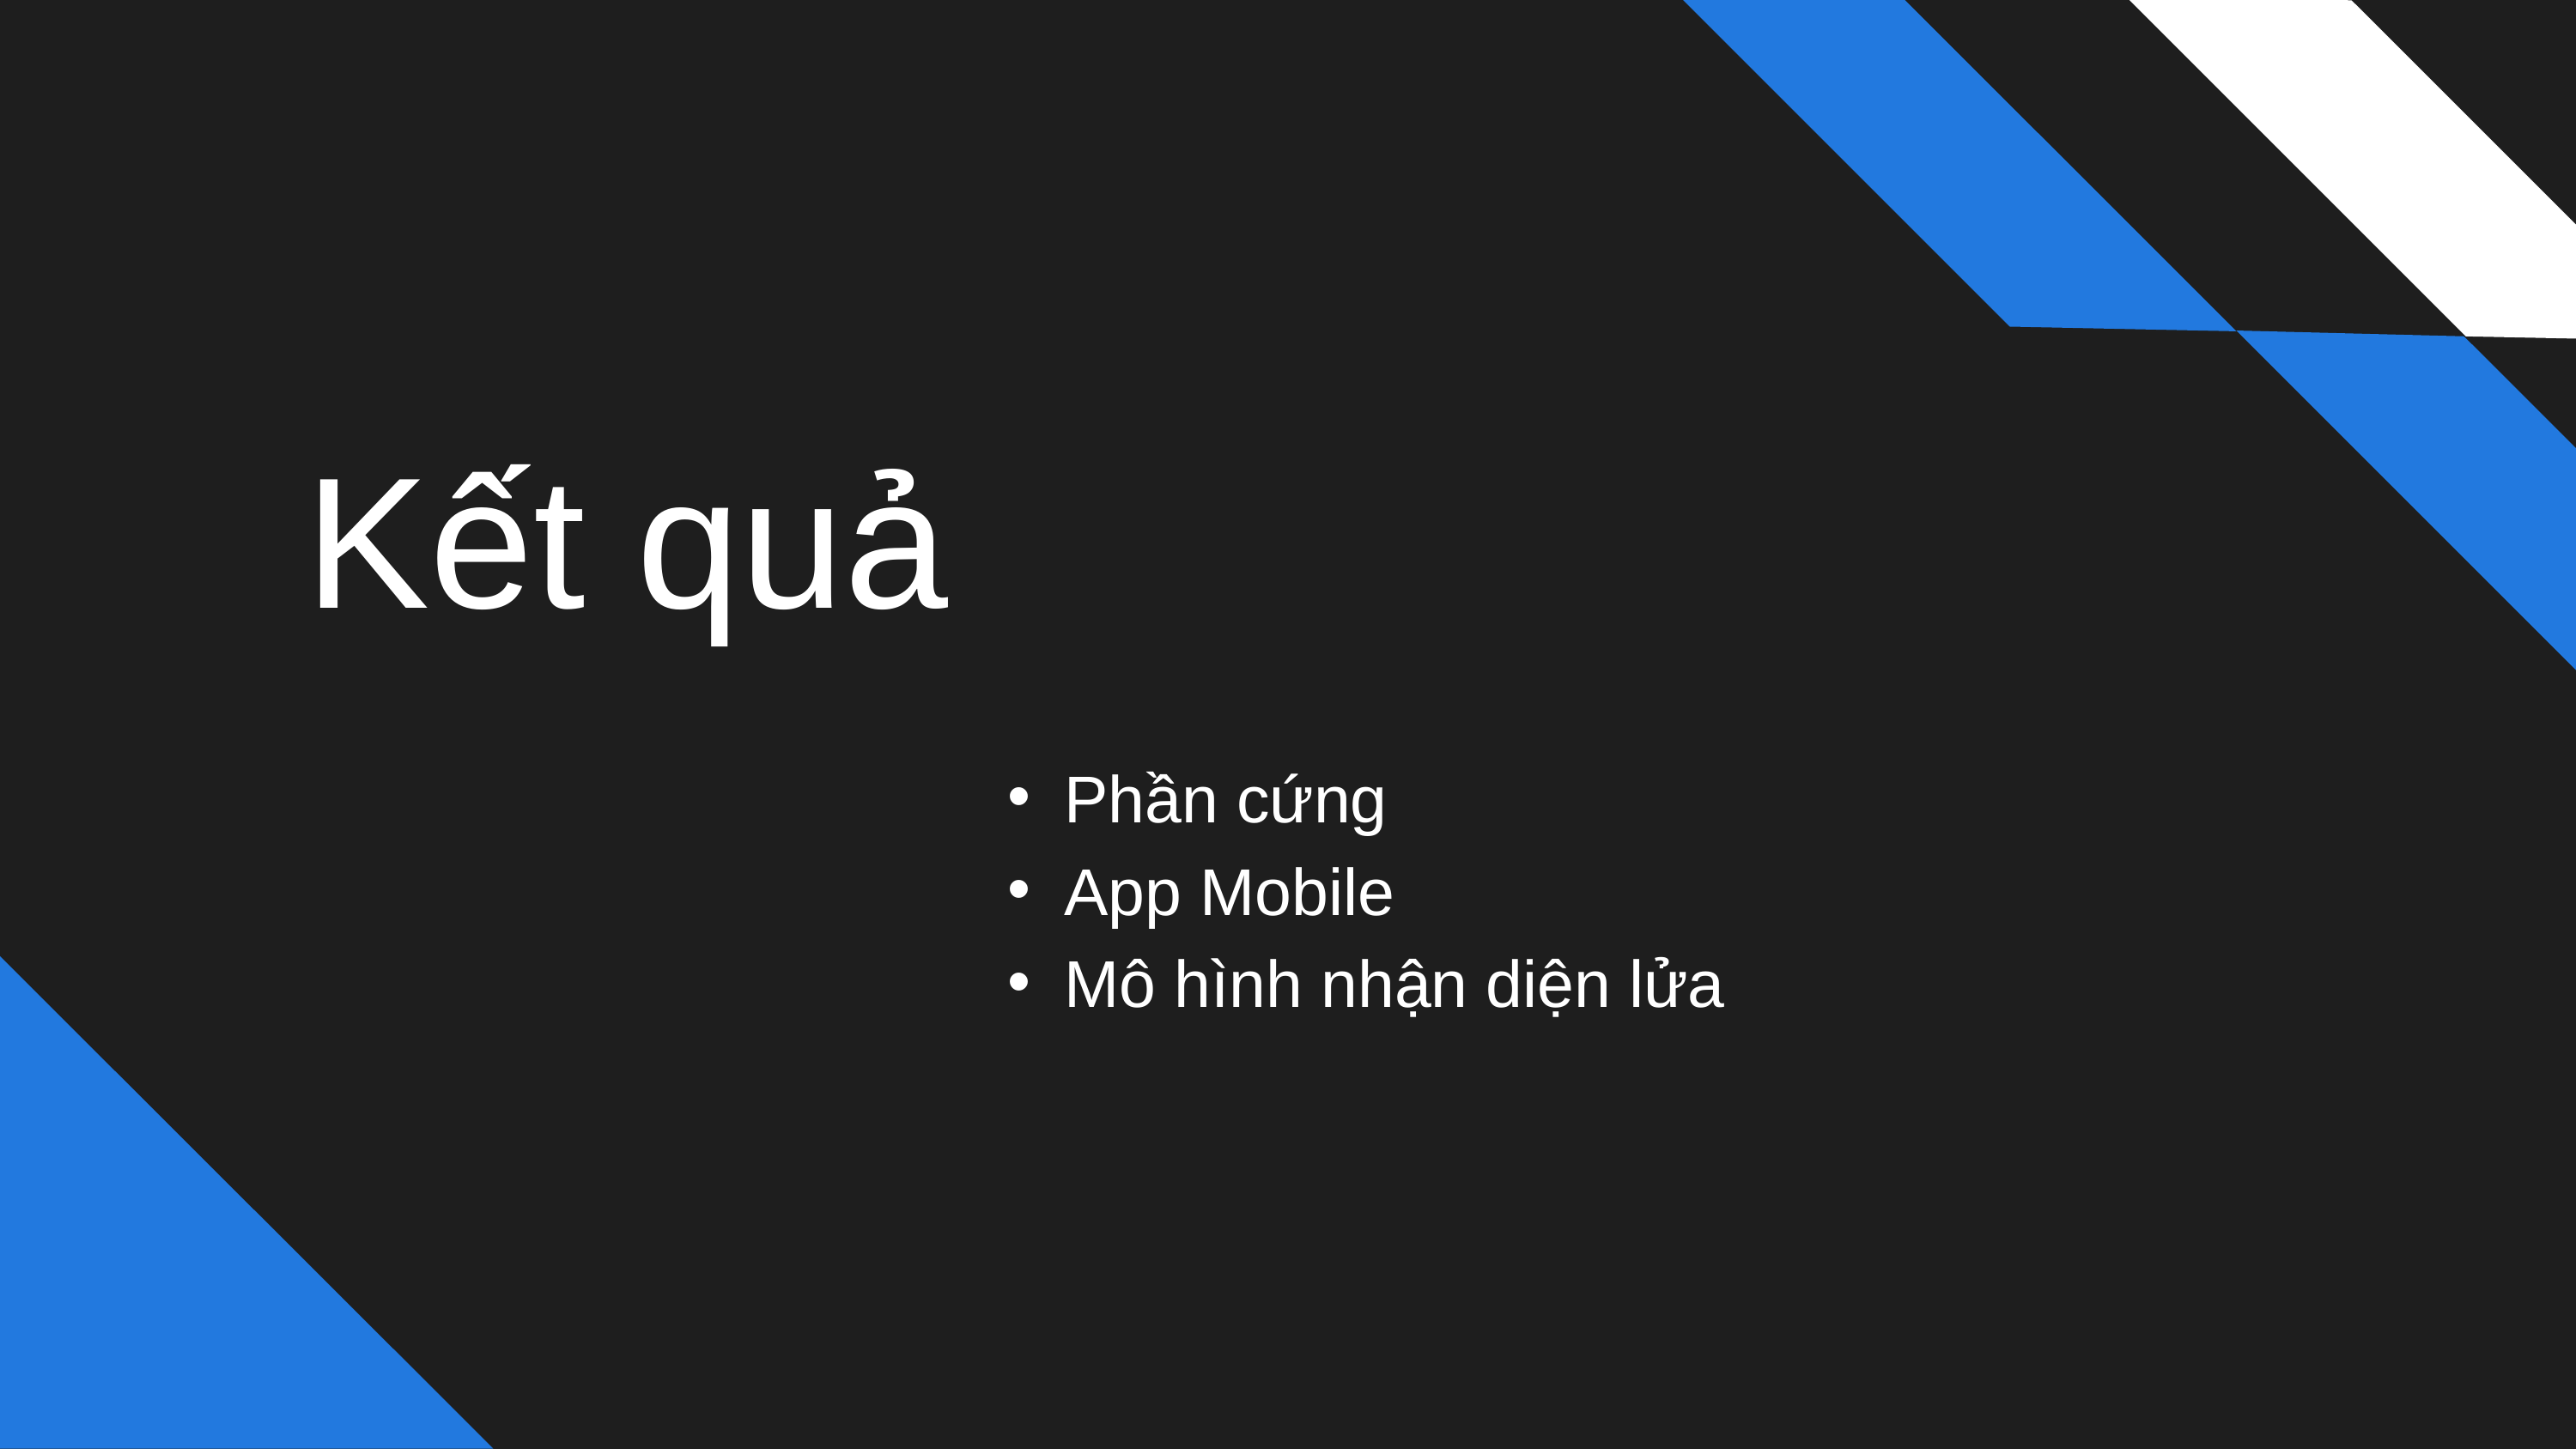

Kết quả

Phần cứng
App Mobile
Mô hình nhận diện lửa